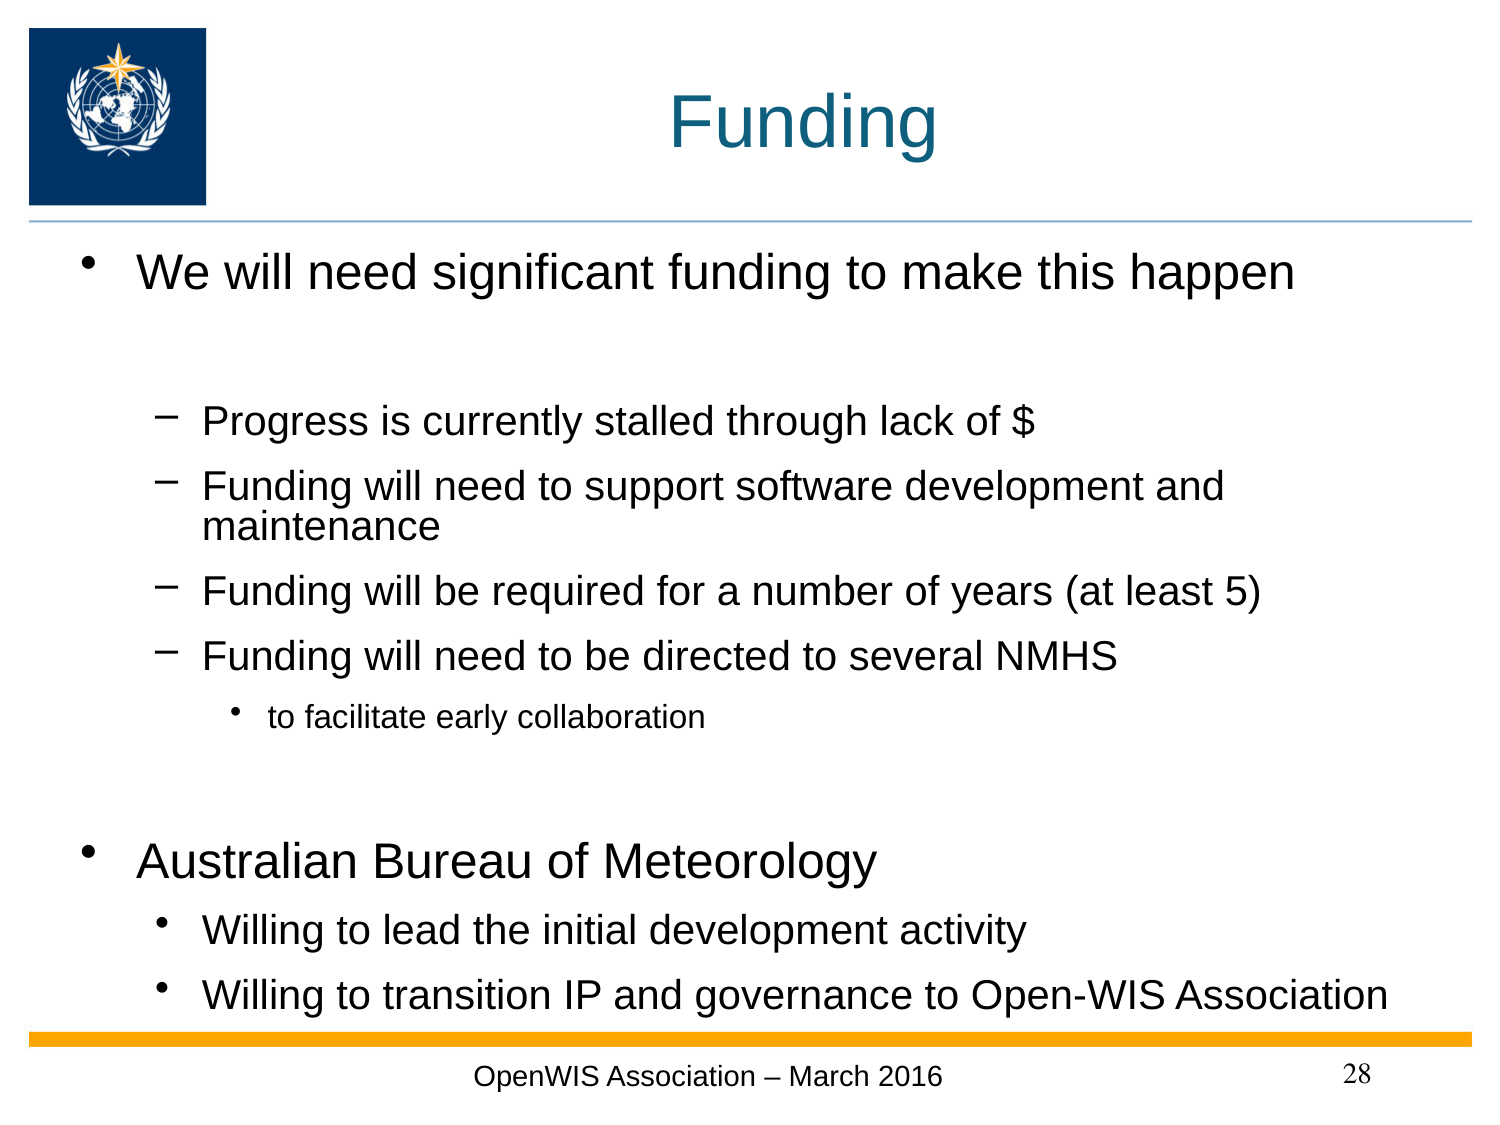

# Funding
We will need significant funding to make this happen

Progress is currently stalled through lack of $
Funding will need to support software development and maintenance
Funding will be required for a number of years (at least 5)
Funding will need to be directed to several NMHS
to facilitate early collaboration

Australian Bureau of Meteorology
Willing to lead the initial development activity
Willing to transition IP and governance to Open-WIS Association
28
OpenWIS Association – March 2016